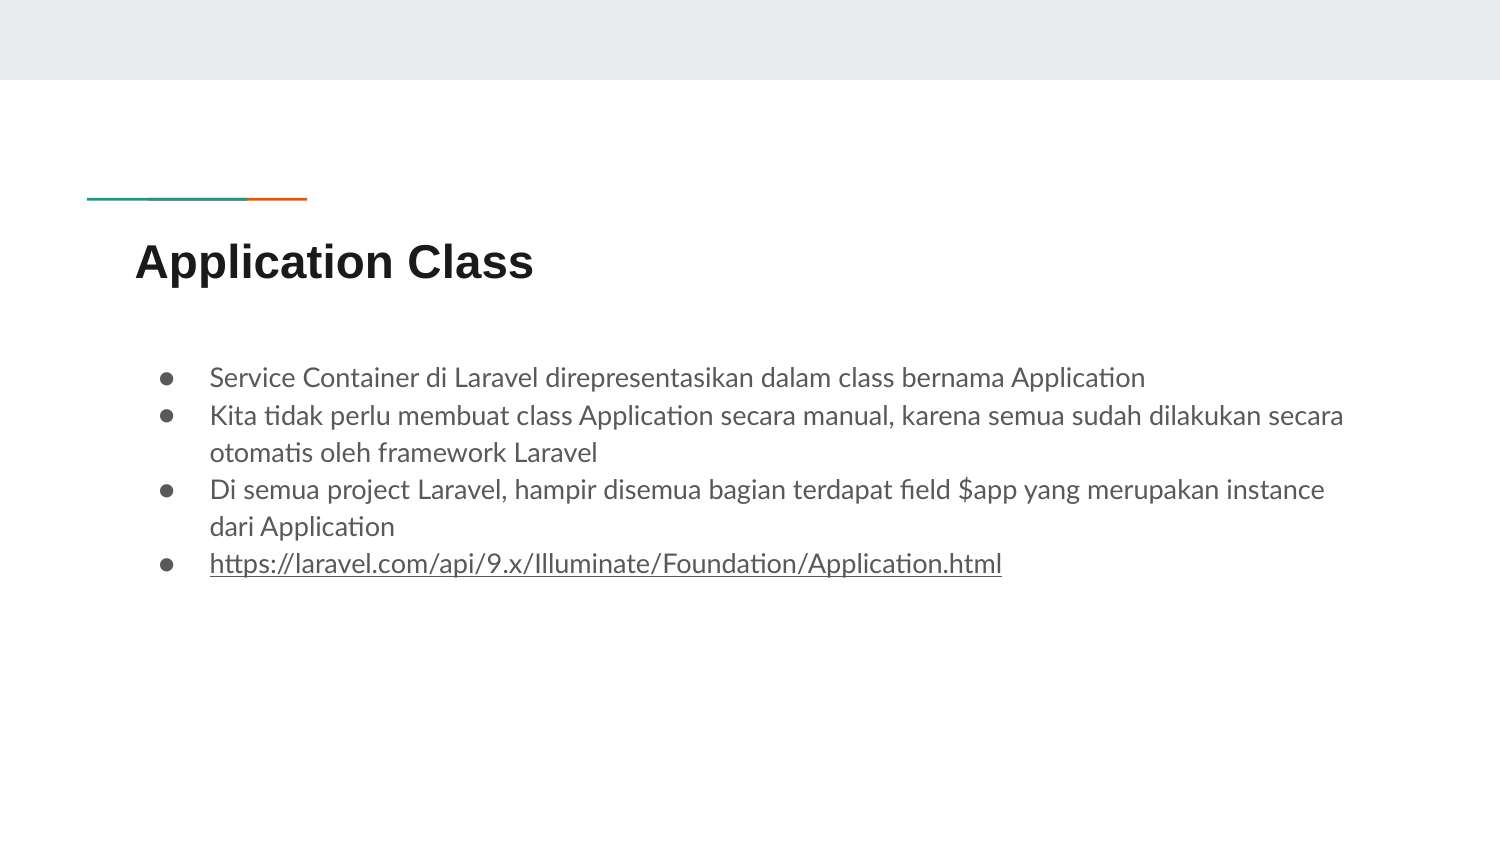

# Application Class
Service Container di Laravel direpresentasikan dalam class bernama Application
Kita tidak perlu membuat class Application secara manual, karena semua sudah dilakukan secara otomatis oleh framework Laravel
Di semua project Laravel, hampir disemua bagian terdapat field $app yang merupakan instance dari Application
https://laravel.com/api/9.x/Illuminate/Foundation/Application.html